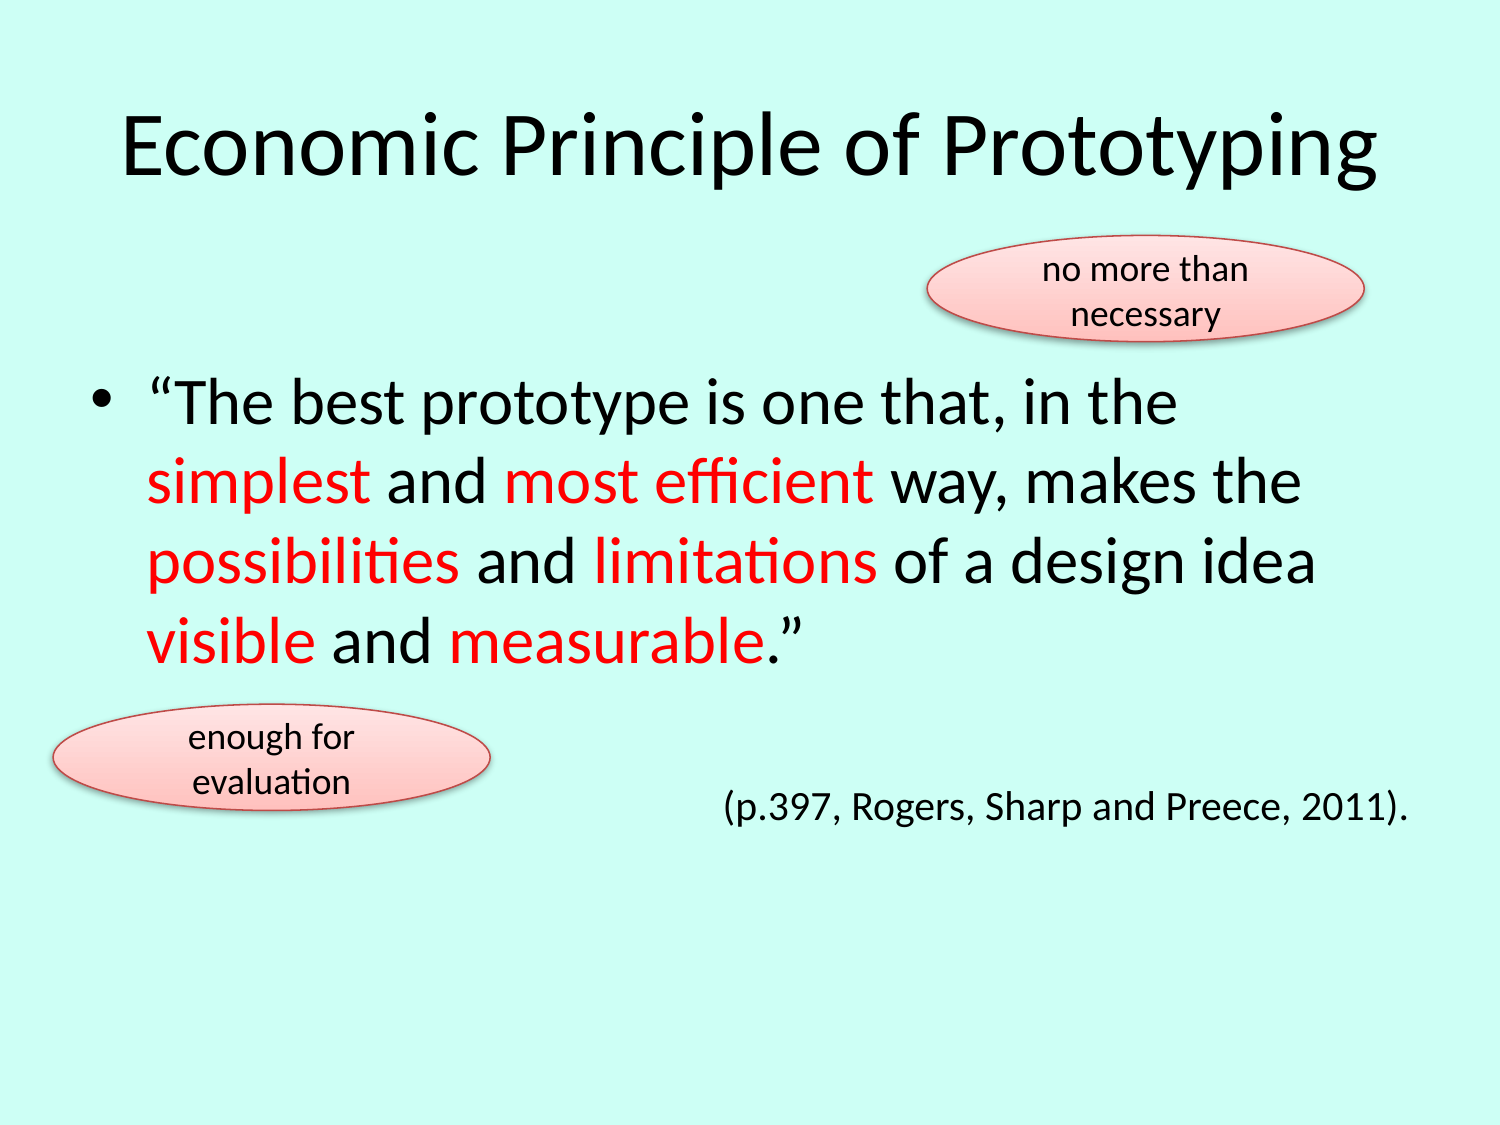

# Economic Principle of Prototyping
no more than necessary
“The best prototype is one that, in the simplest and most efficient way, makes the possibilities and limitations of a design idea visible and measurable.”

	(p.397, Rogers, Sharp and Preece, 2011).
enough for evaluation